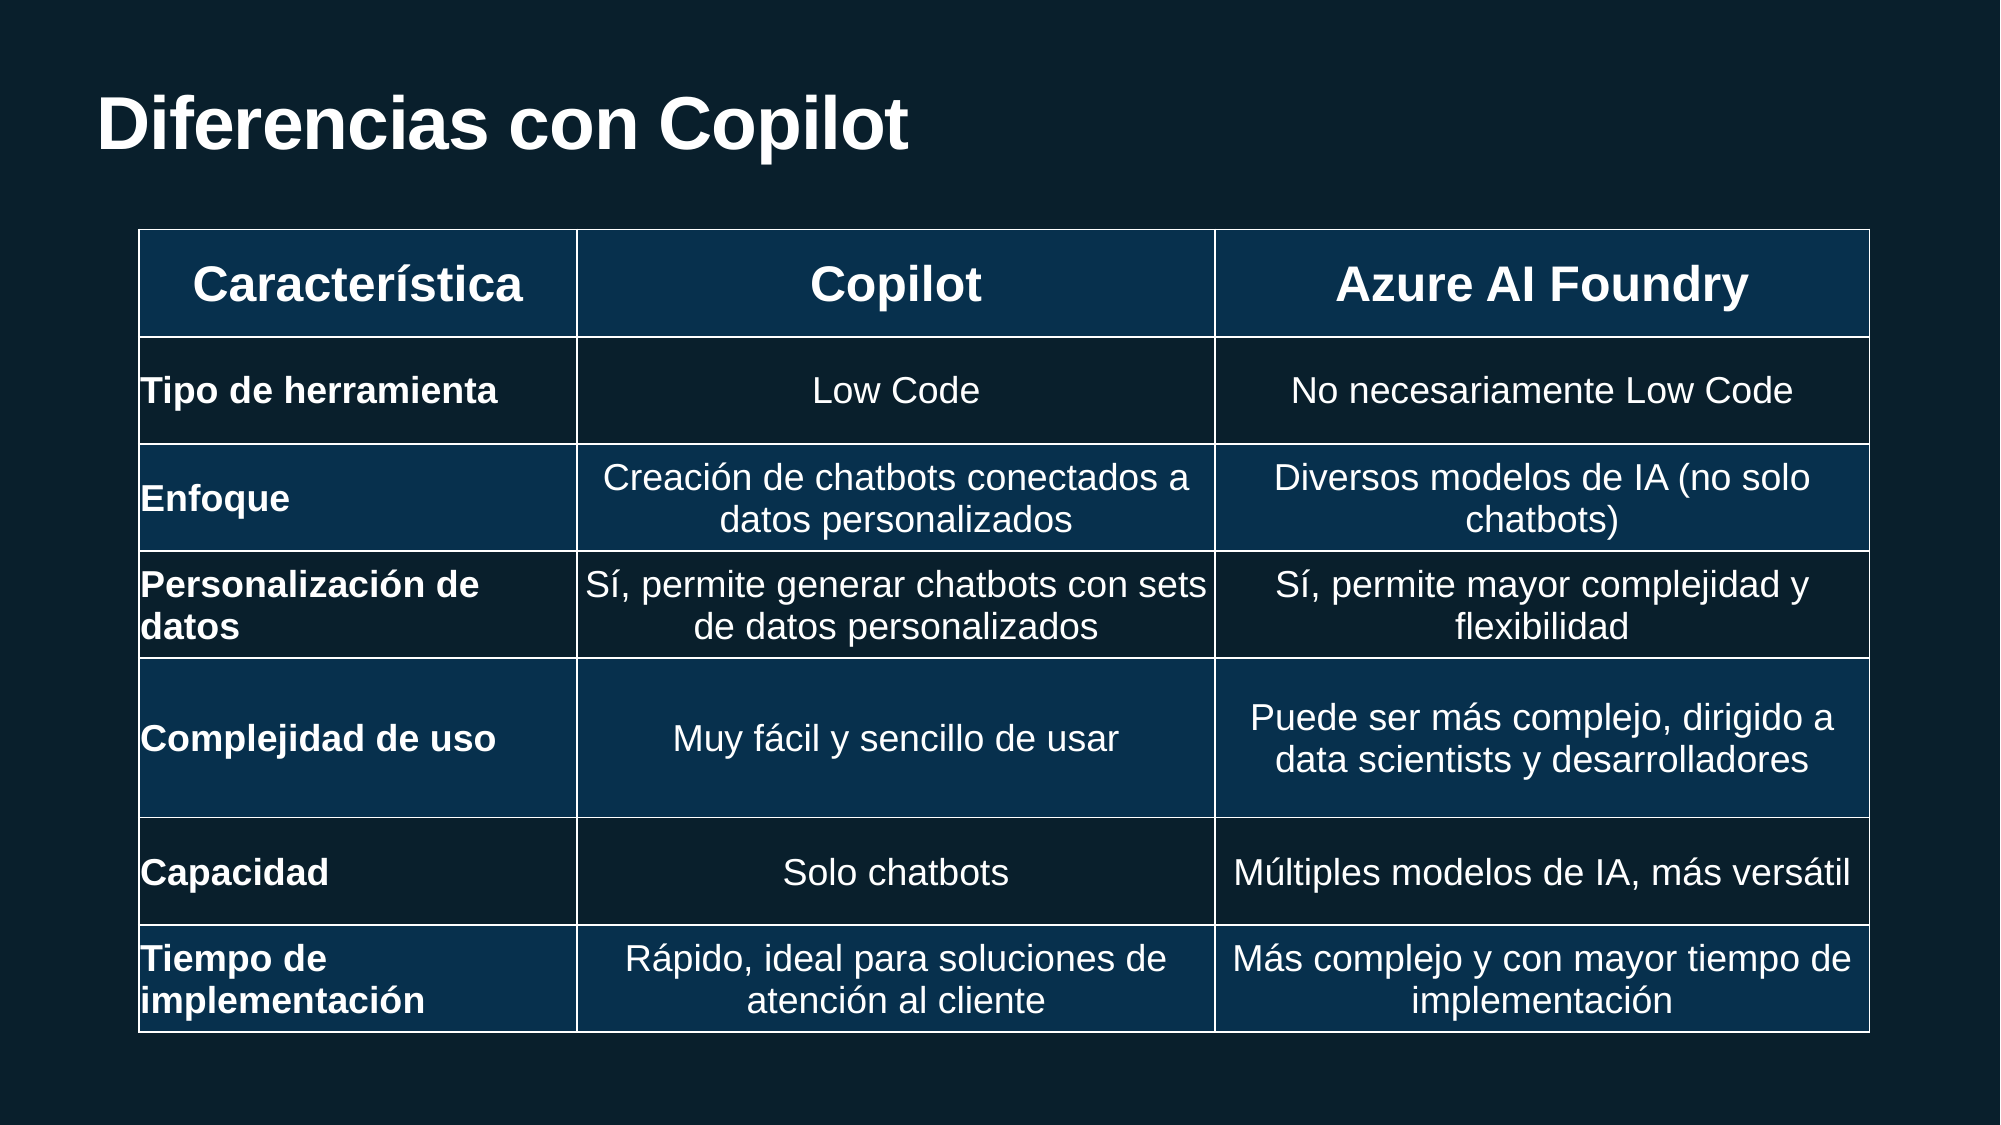

# Diferencias con Copilot
| Característica | Copilot | Azure AI Foundry |
| --- | --- | --- |
| Tipo de herramienta | Low Code | No necesariamente Low Code |
| Enfoque | Creación de chatbots conectados a datos personalizados | Diversos modelos de IA (no solo chatbots) |
| Personalización de datos | Sí, permite generar chatbots con sets de datos personalizados | Sí, permite mayor complejidad y flexibilidad |
| Complejidad de uso | Muy fácil y sencillo de usar | Puede ser más complejo, dirigido a data scientists y desarrolladores |
| Capacidad | Solo chatbots | Múltiples modelos de IA, más versátil |
| Tiempo de implementación | Rápido, ideal para soluciones de atención al cliente | Más complejo y con mayor tiempo de implementación |